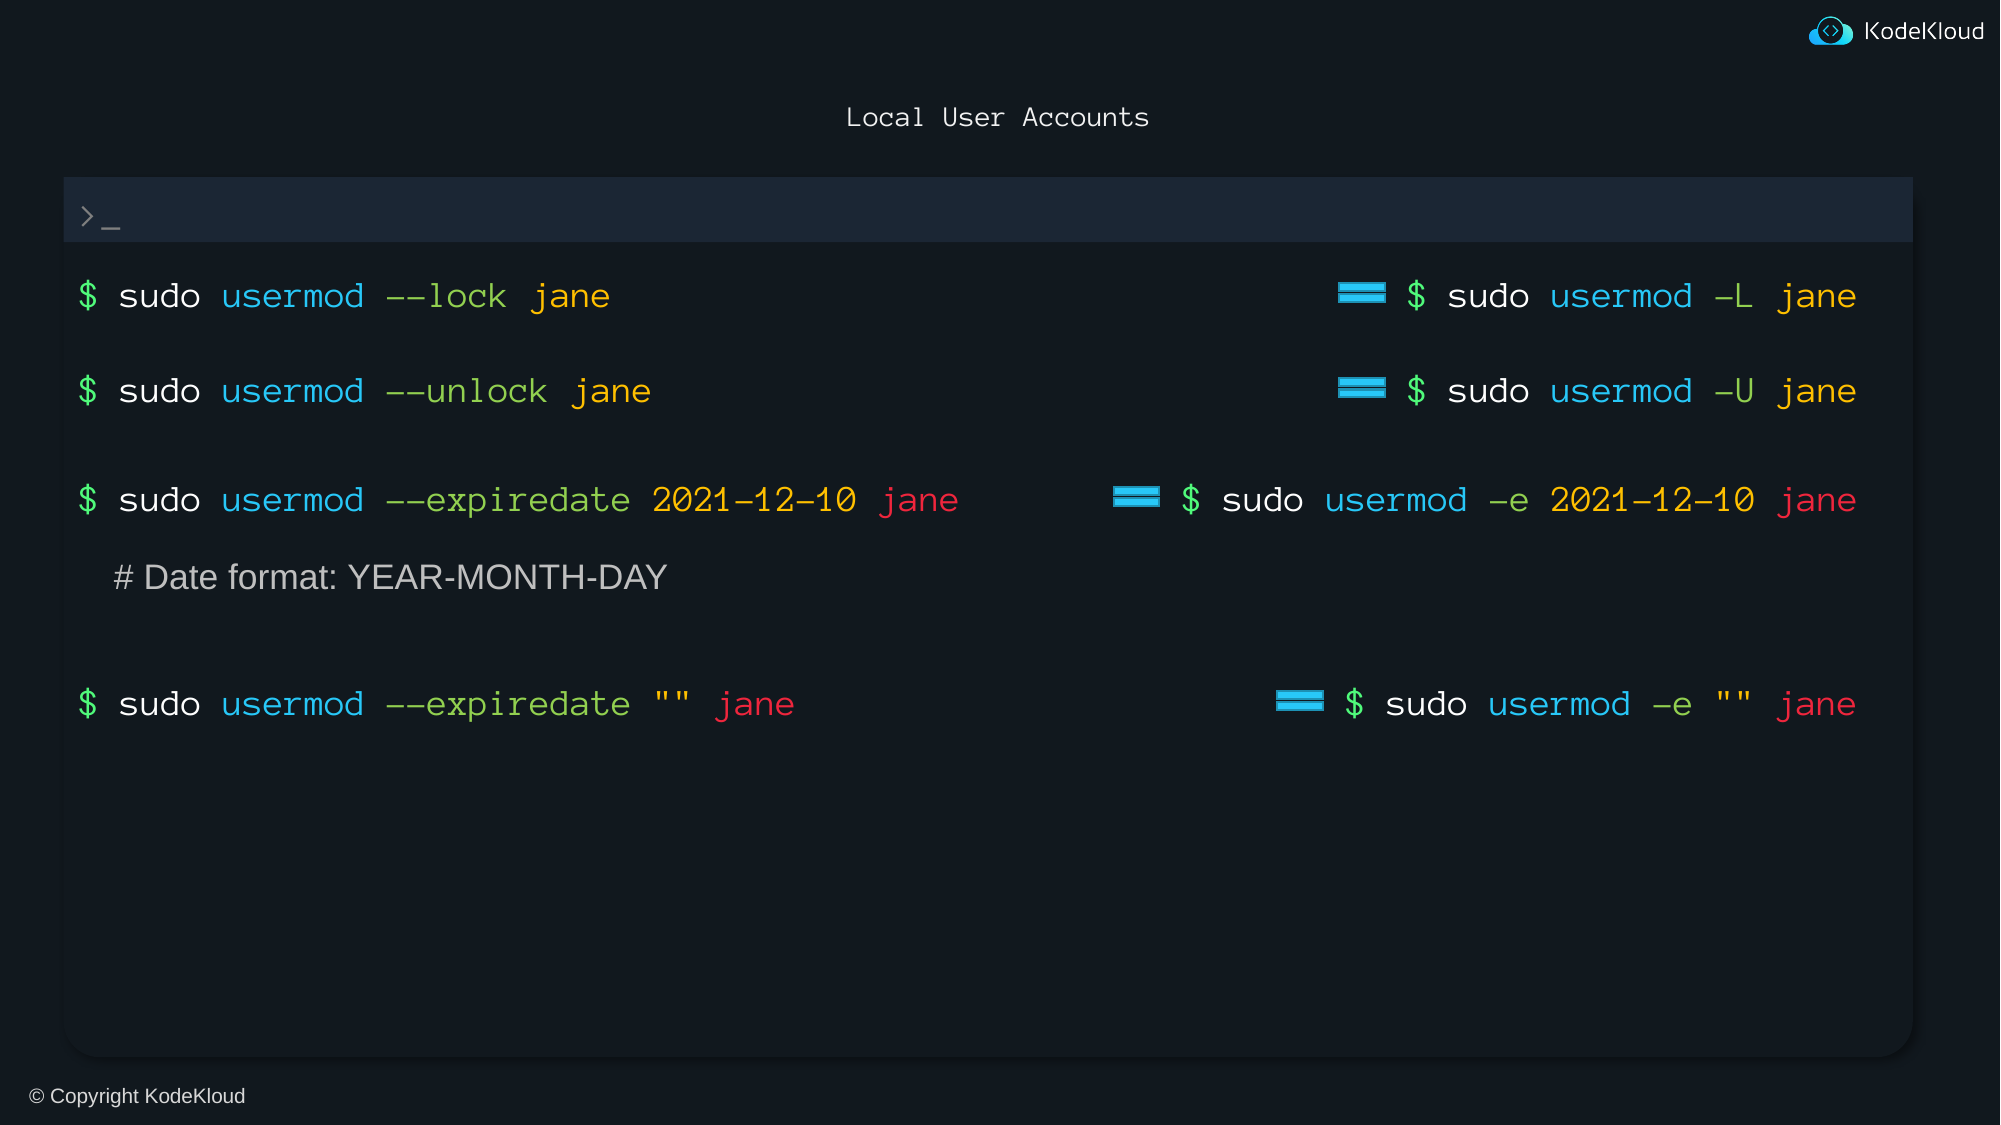

# Local User Accounts
$ sudo usermod --lock jane
$ sudo usermod -L jane

$ sudo usermod --unlock jane
$ sudo usermod -U jane

$ sudo usermod --expiredate 2021-12-10 jane
$ sudo usermod -e 2021-12-10 jane

# Date format: YEAR-MONTH-DAY
$ sudo usermod --expiredate "" jane
$ sudo usermod -e "" jane